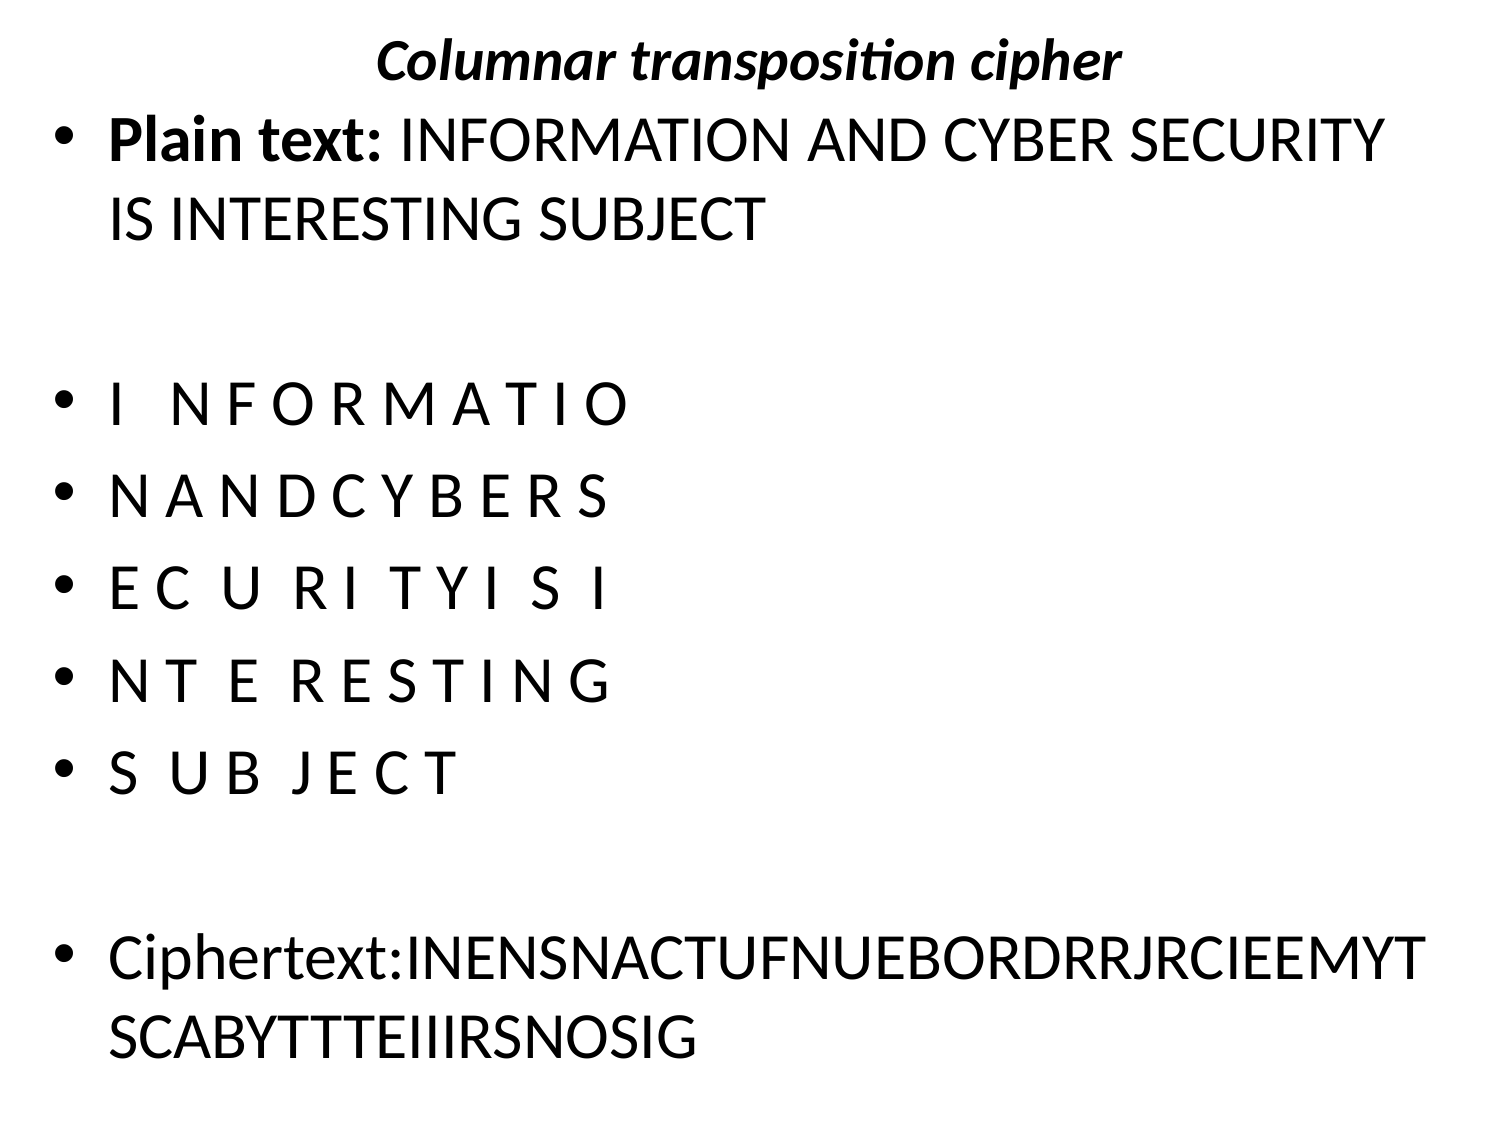

# Columnar transposition cipher
Plain text: INFORMATION AND CYBER SECURITY IS INTERESTING SUBJECT

I   N F O R M A T I O
N A N D C Y B E R S
E C  U  R I  T Y I  S  I
N T  E  R E S T I N G
S  U B  J E C T

Ciphertext:INENSNACTUFNUEBORDRRJRCIEEMYTSCABYTTTEIIIRSNOSIG